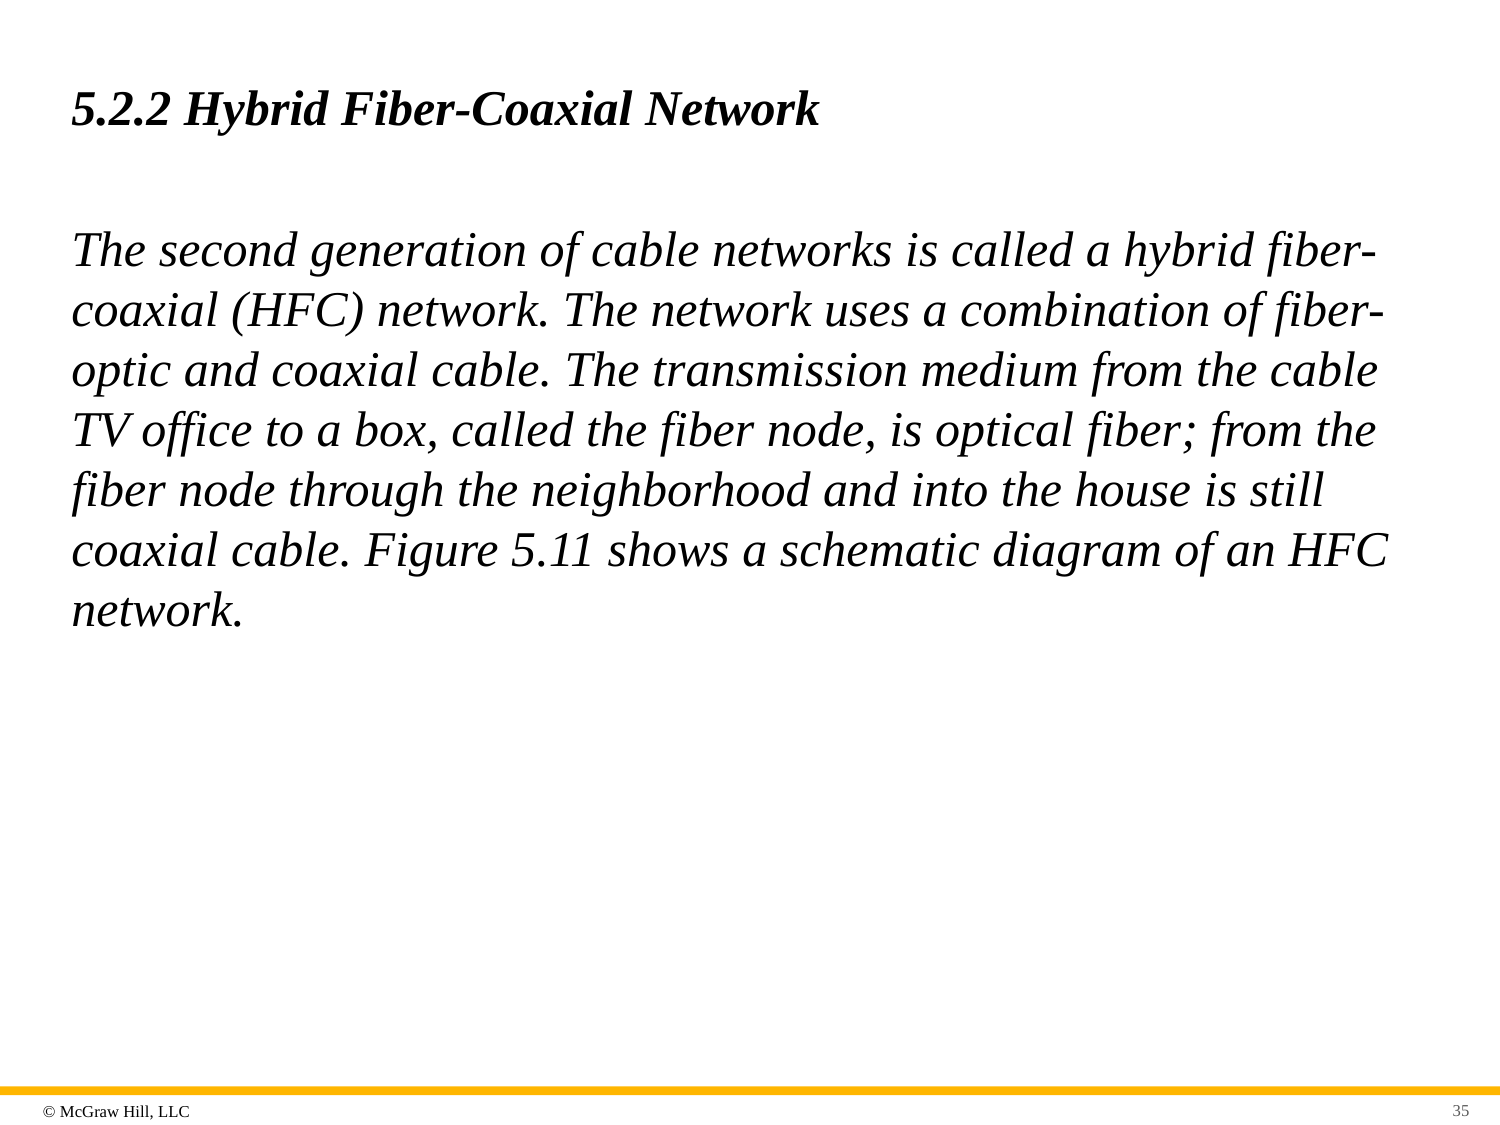

# 5.2.2 Hybrid Fiber-Coaxial Network
The second generation of cable networks is called a hybrid fiber-coaxial (HFC) network. The network uses a combination of fiber-optic and coaxial cable. The transmission medium from the cable TV office to a box, called the fiber node, is optical fiber; from the fiber node through the neighborhood and into the house is still coaxial cable. Figure 5.11 shows a schematic diagram of an HFC network.
35